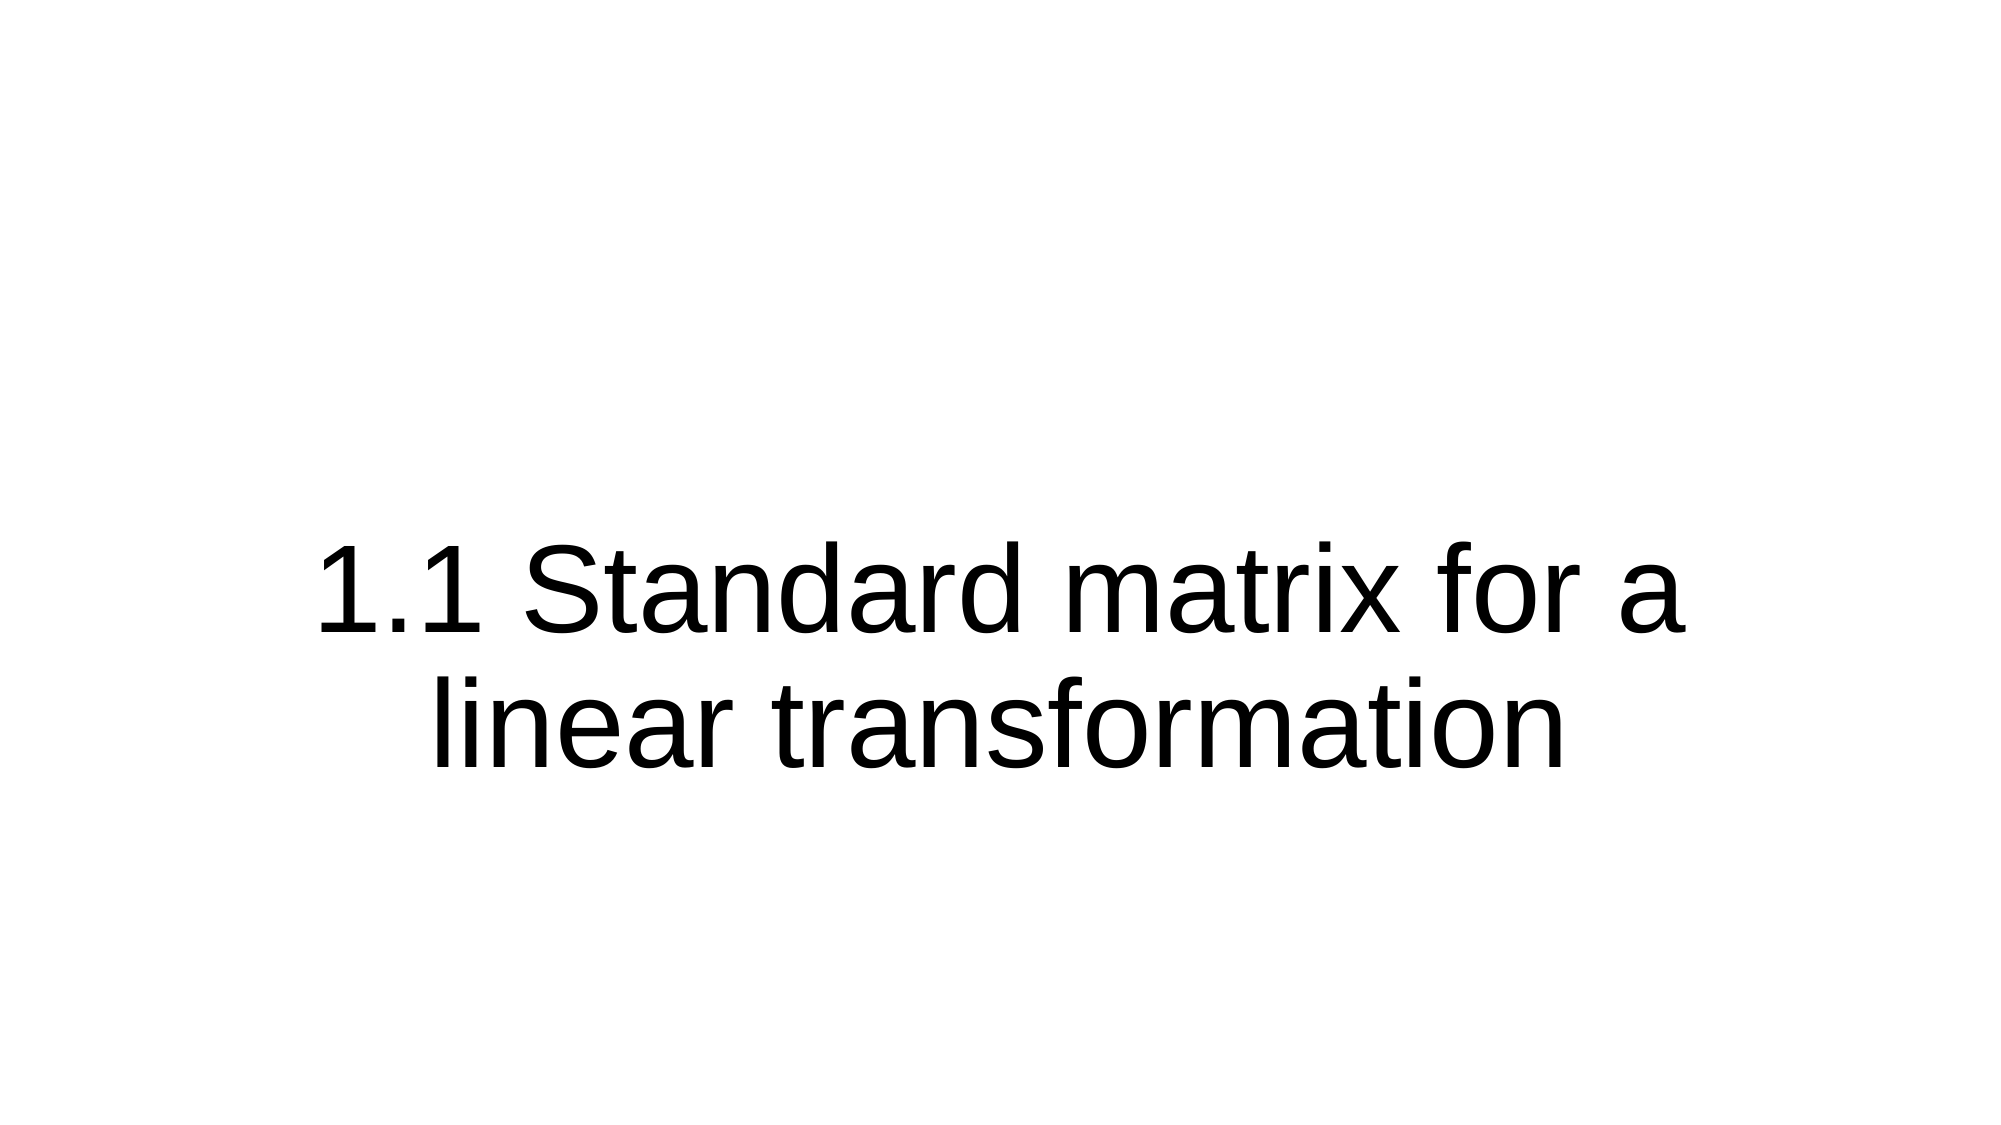

# 1.1 Standard matrix for a linear transformation